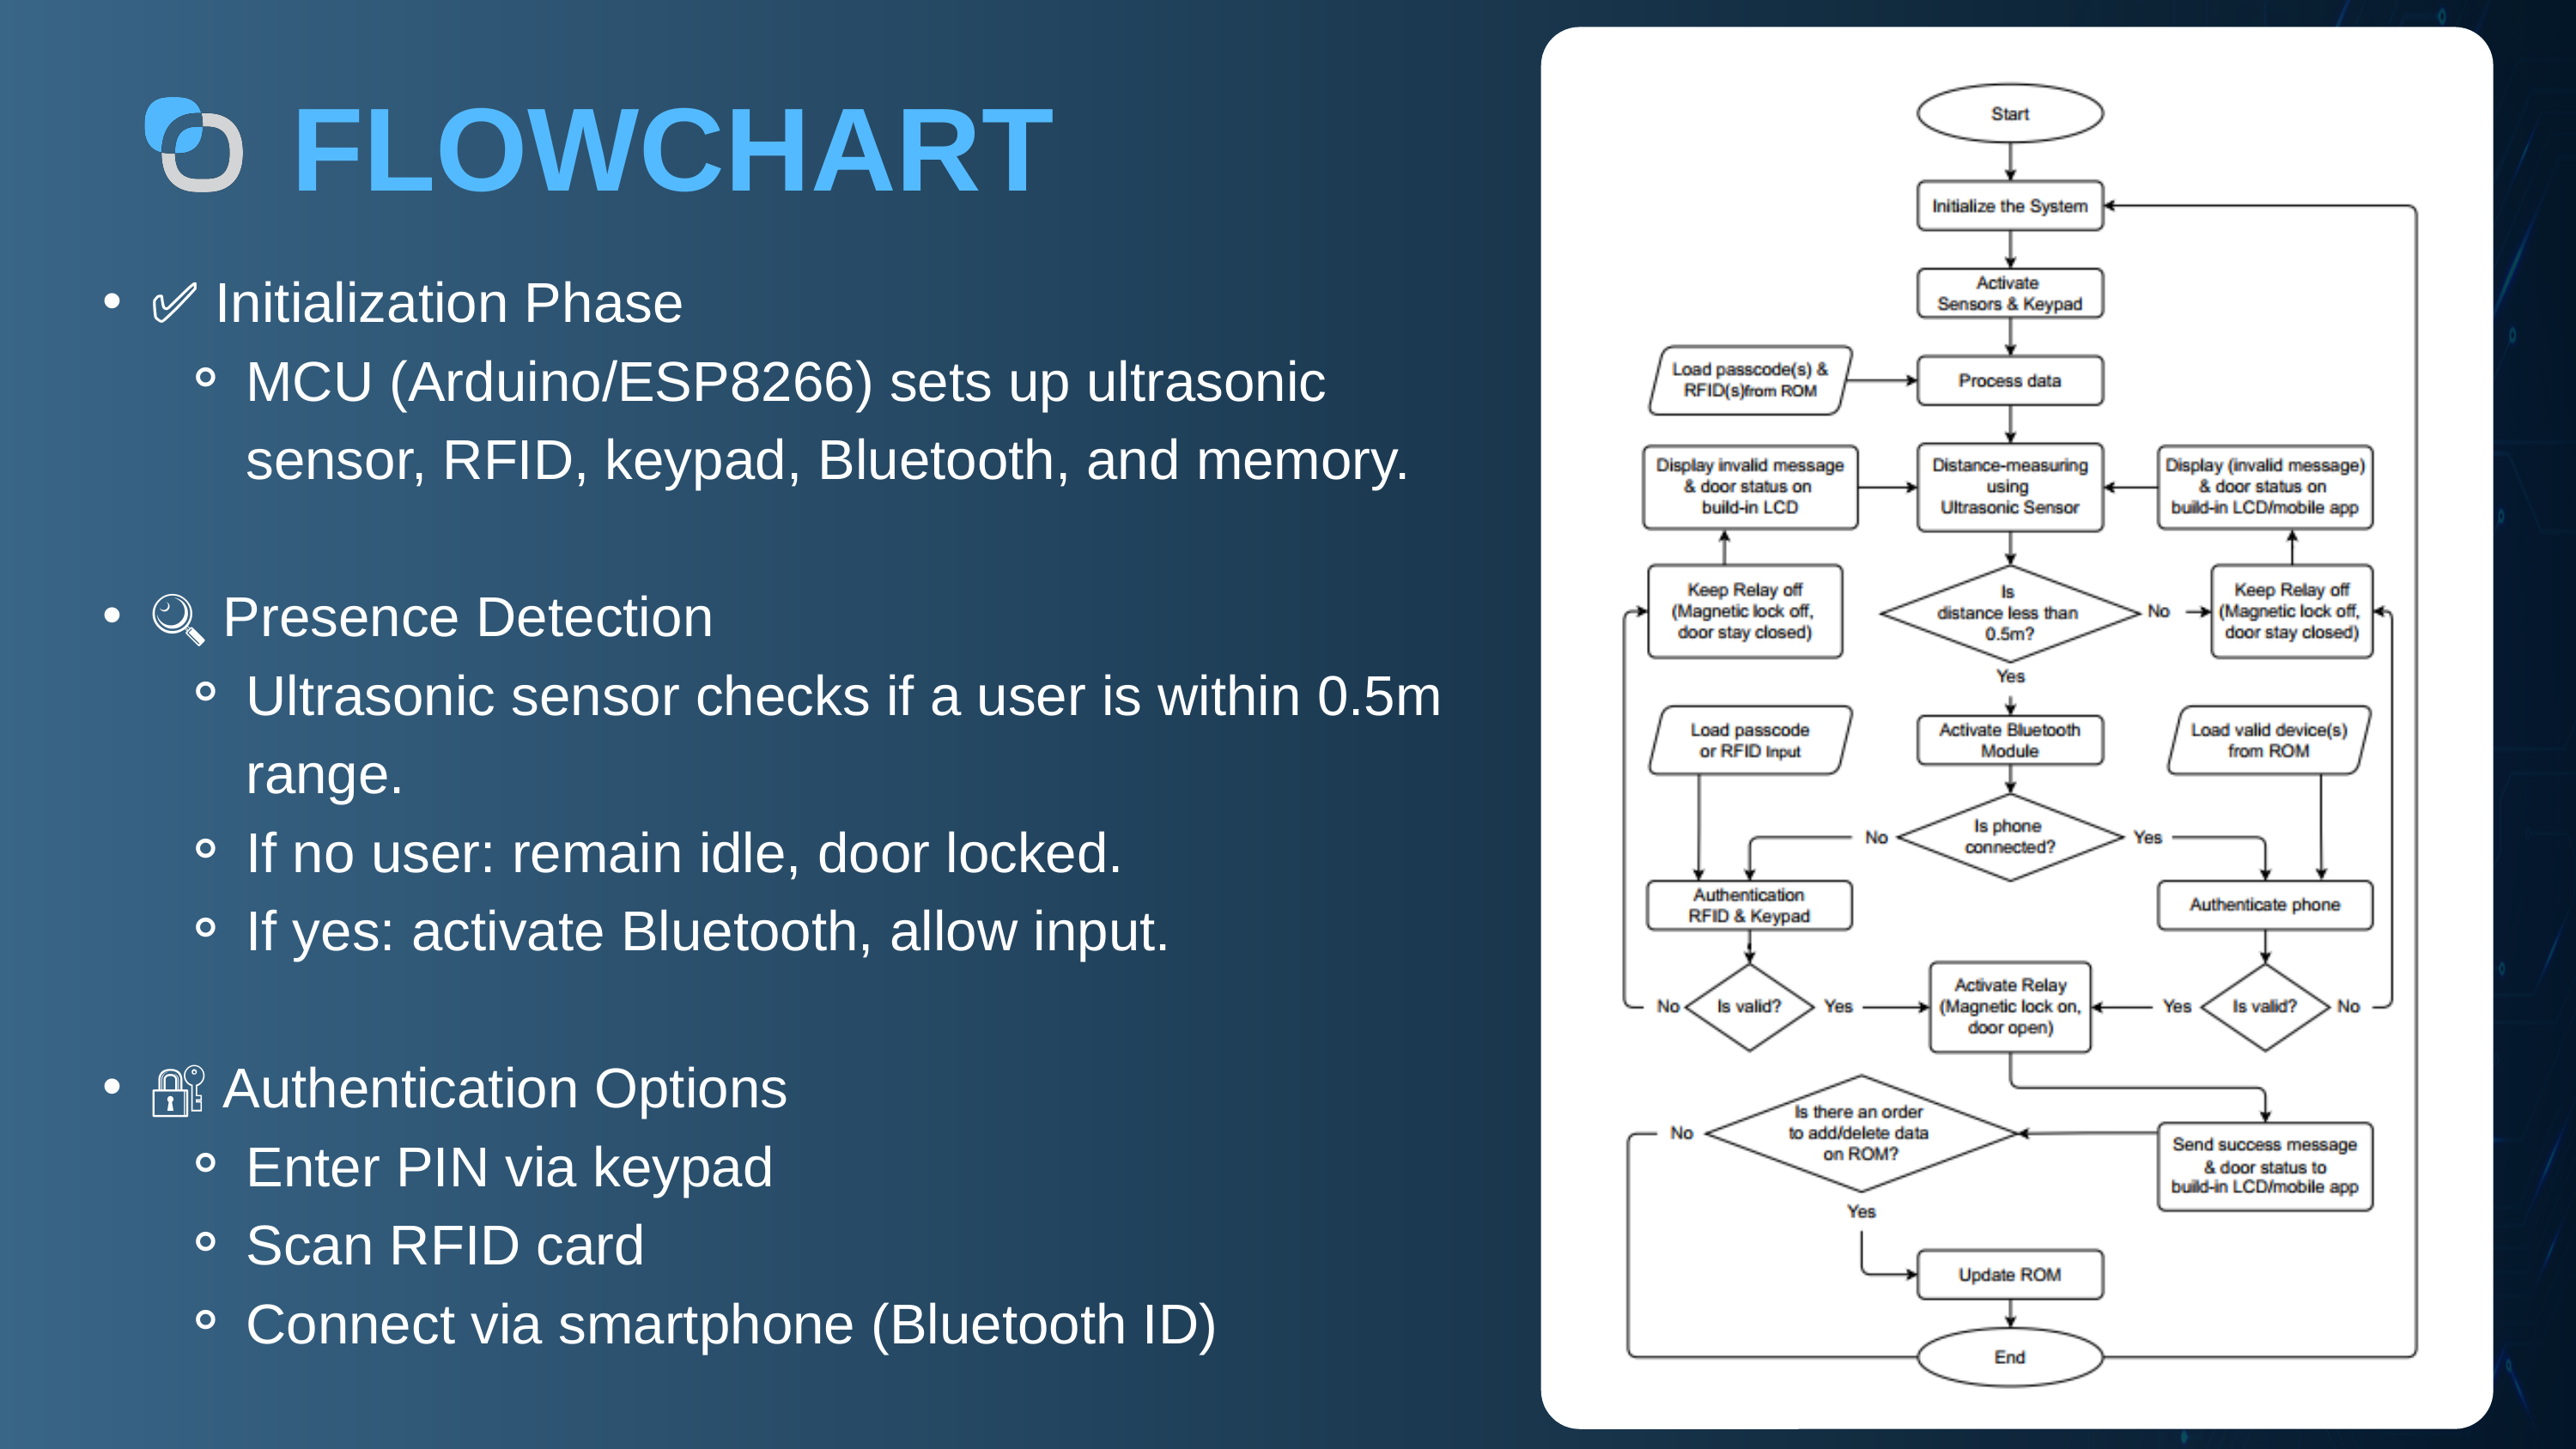

FLOWCHART

✅ Initialization Phase
MCU (Arduino/ESP8266) sets up ultrasonic sensor, RFID, keypad, Bluetooth, and memory.

🔍 Presence Detection
Ultrasonic sensor checks if a user is within 0.5m range.
If no user: remain idle, door locked.
If yes: activate Bluetooth, allow input.

🔐 Authentication Options
Enter PIN via keypad
Scan RFID card
Connect via smartphone (Bluetooth ID)